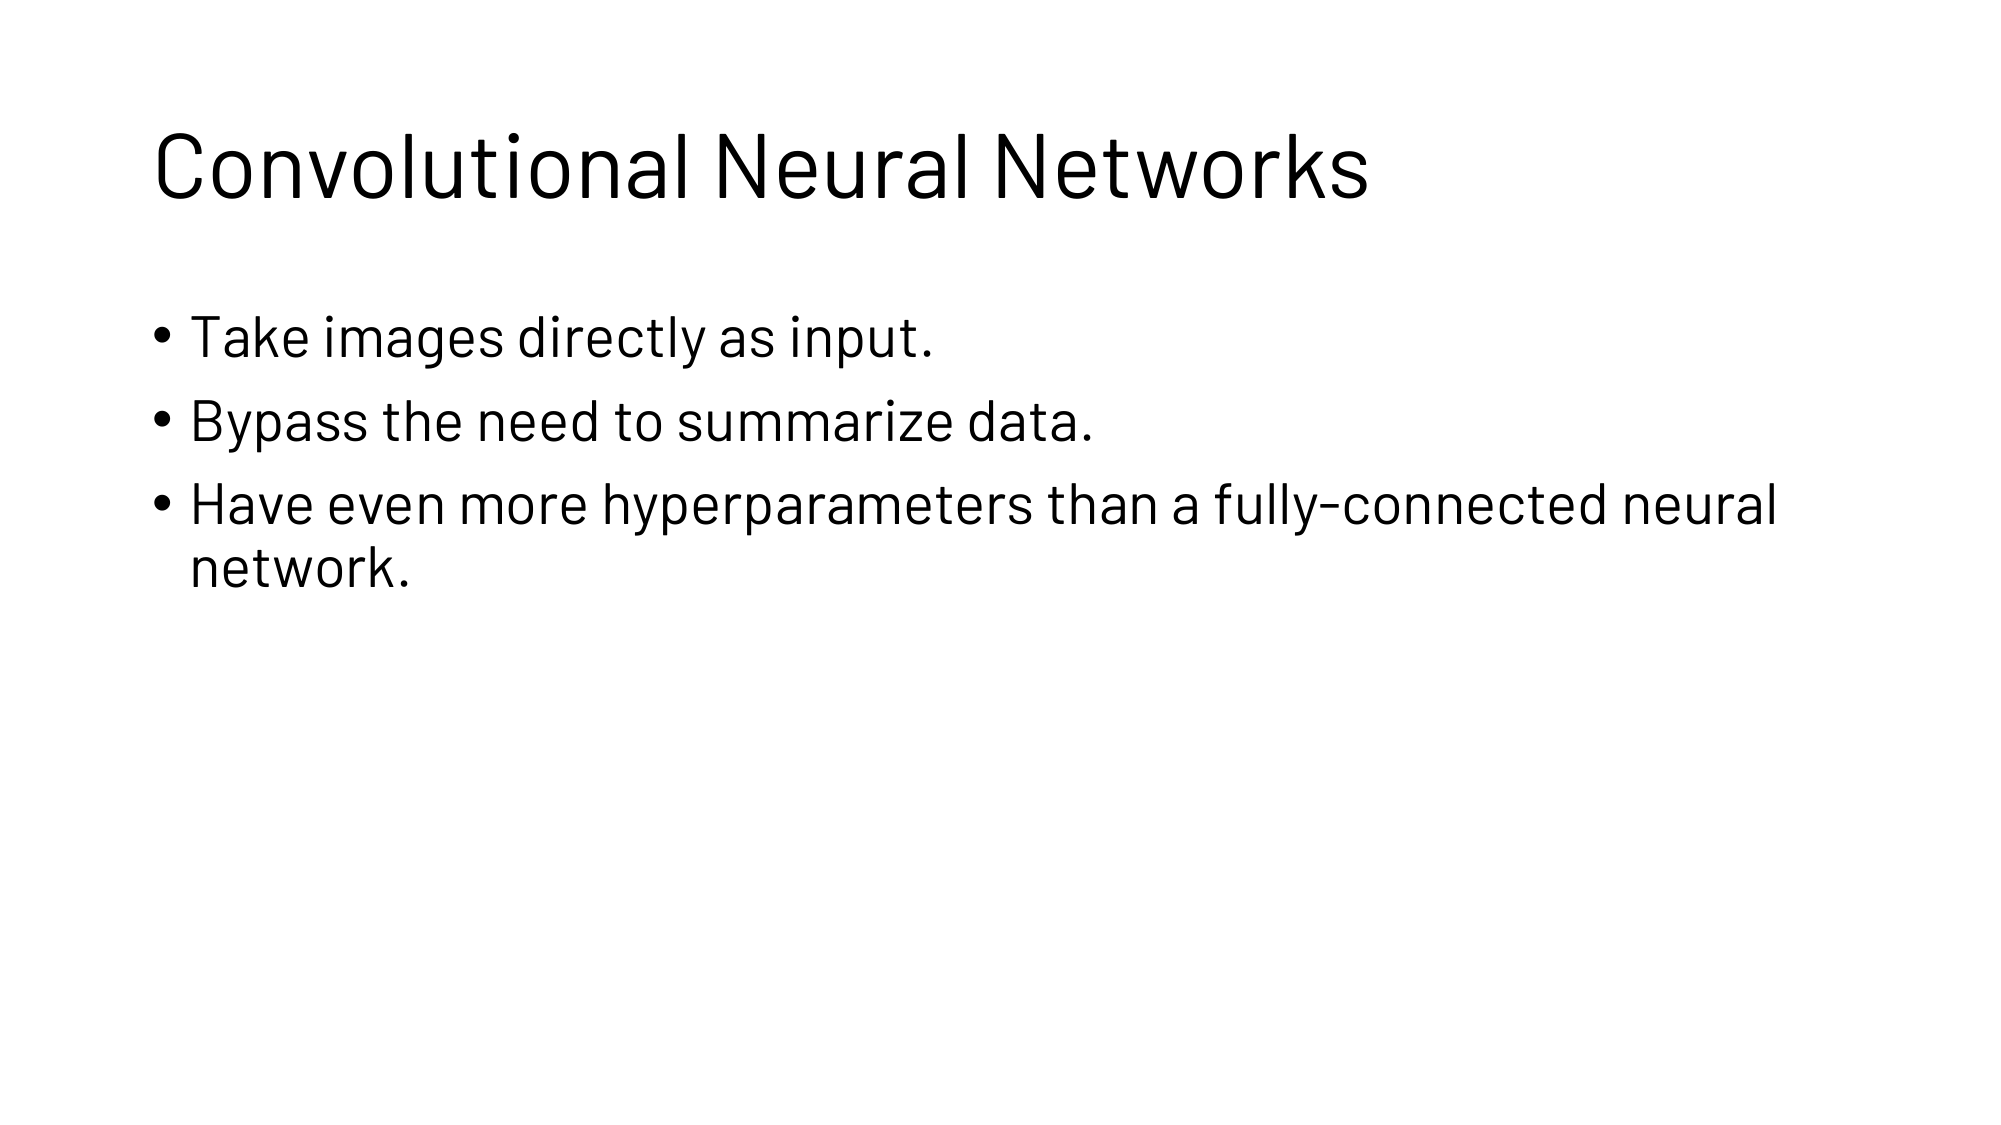

# Convolutional Neural Networks
Take images directly as input.
Bypass the need to summarize data.
Have even more hyperparameters than a fully-connected neural network.